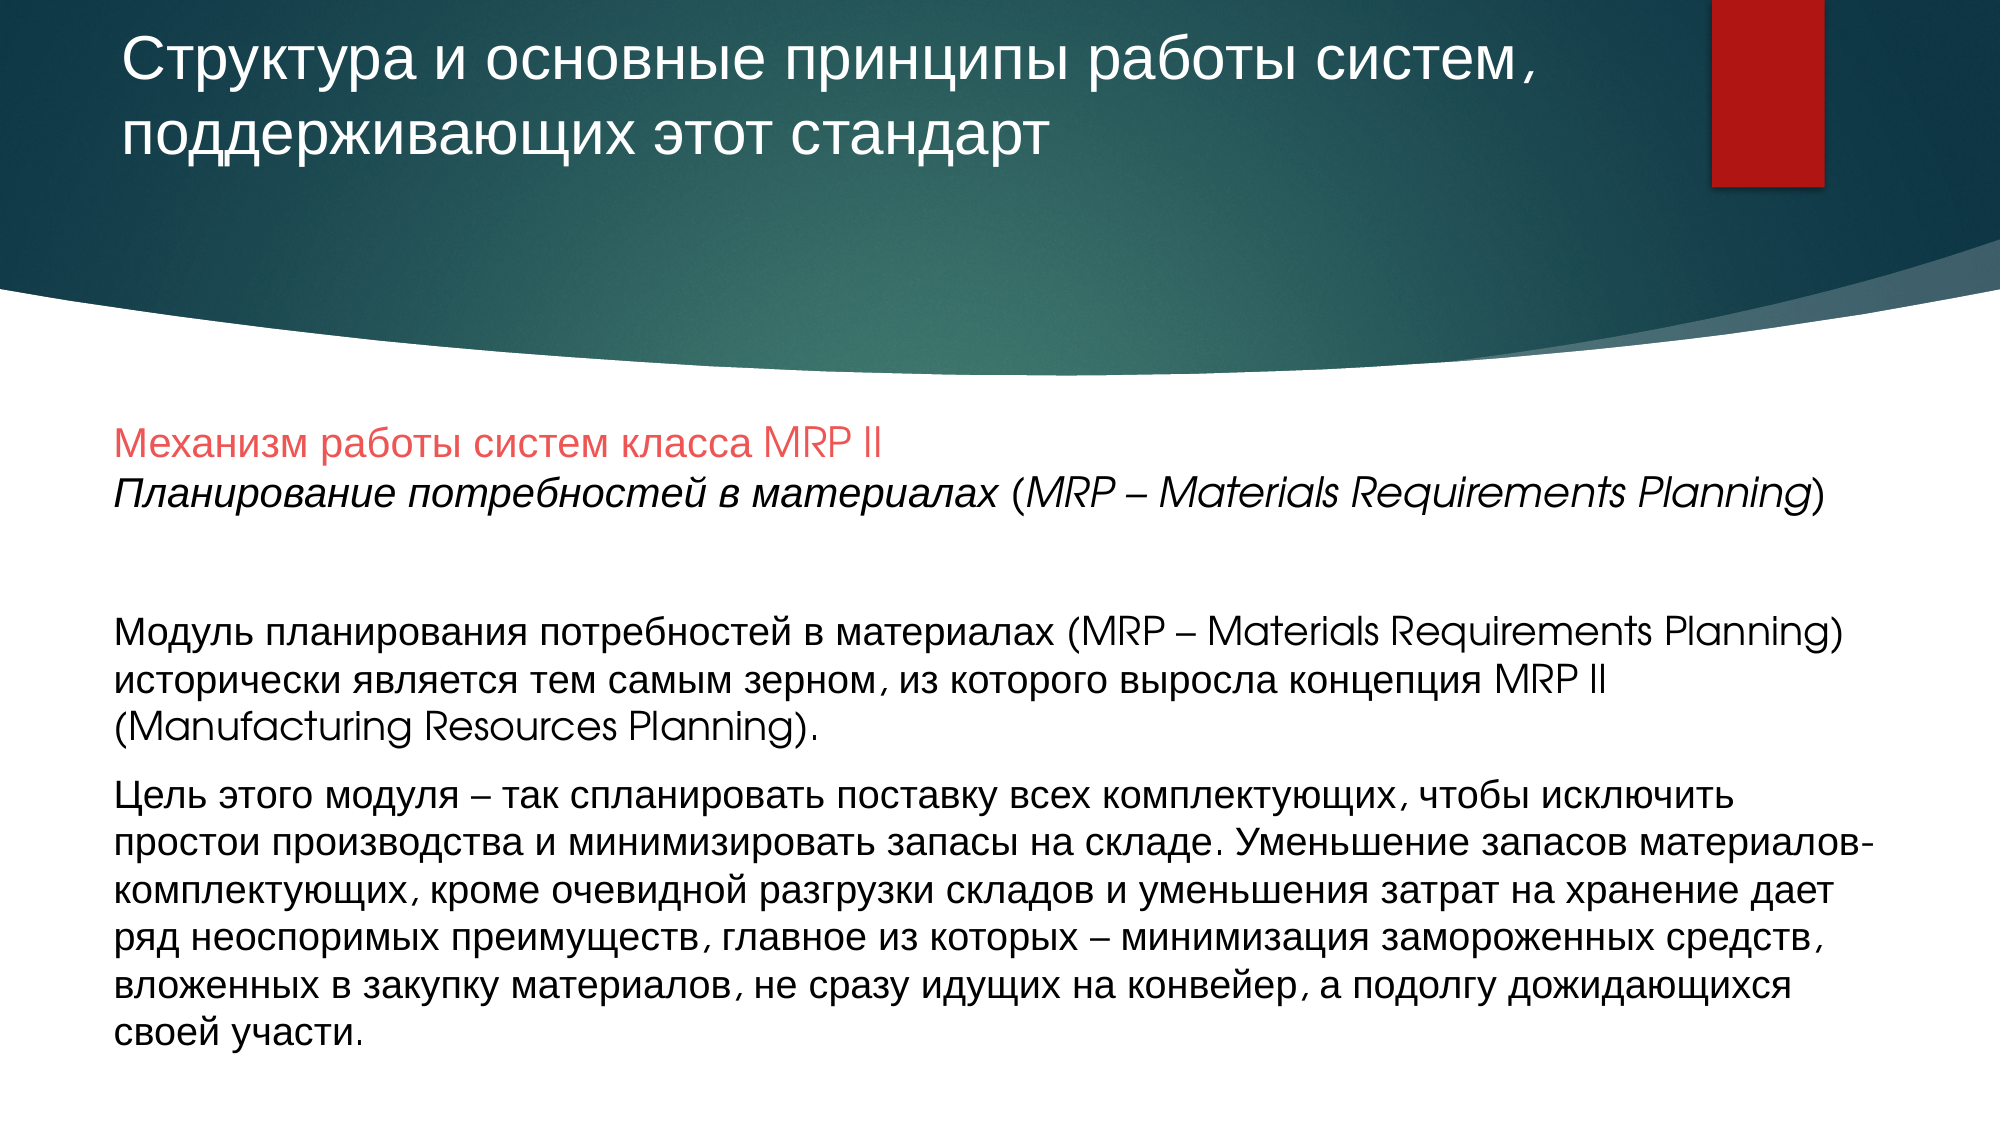

# Структура и основные принципы работы систем, поддерживающих этот стандарт

Механизм работы систем класса MRP II
Планирование потребностей в материалах (MRP – Materials Requirements Planning)
Модуль планирования потребностей в материалах (MRP – Materials Requirements Planning) исторически является тем самым зерном, из которого выросла концепция MRP II (Manufacturing Resources Planning).
Цель этого модуля – так спланировать поставку всех комплектующих, чтобы исключить простои производства и минимизировать запасы на складе. Уменьшение запасов материалов-комплектующих, кроме очевидной разгрузки складов и уменьшения затрат на хранение дает ряд неоспоримых преимуществ, главное из которых – минимизация замороженных средств, вложенных в закупку материалов, не сразу идущих на конвейер, а подолгу дожидающихся своей участи.